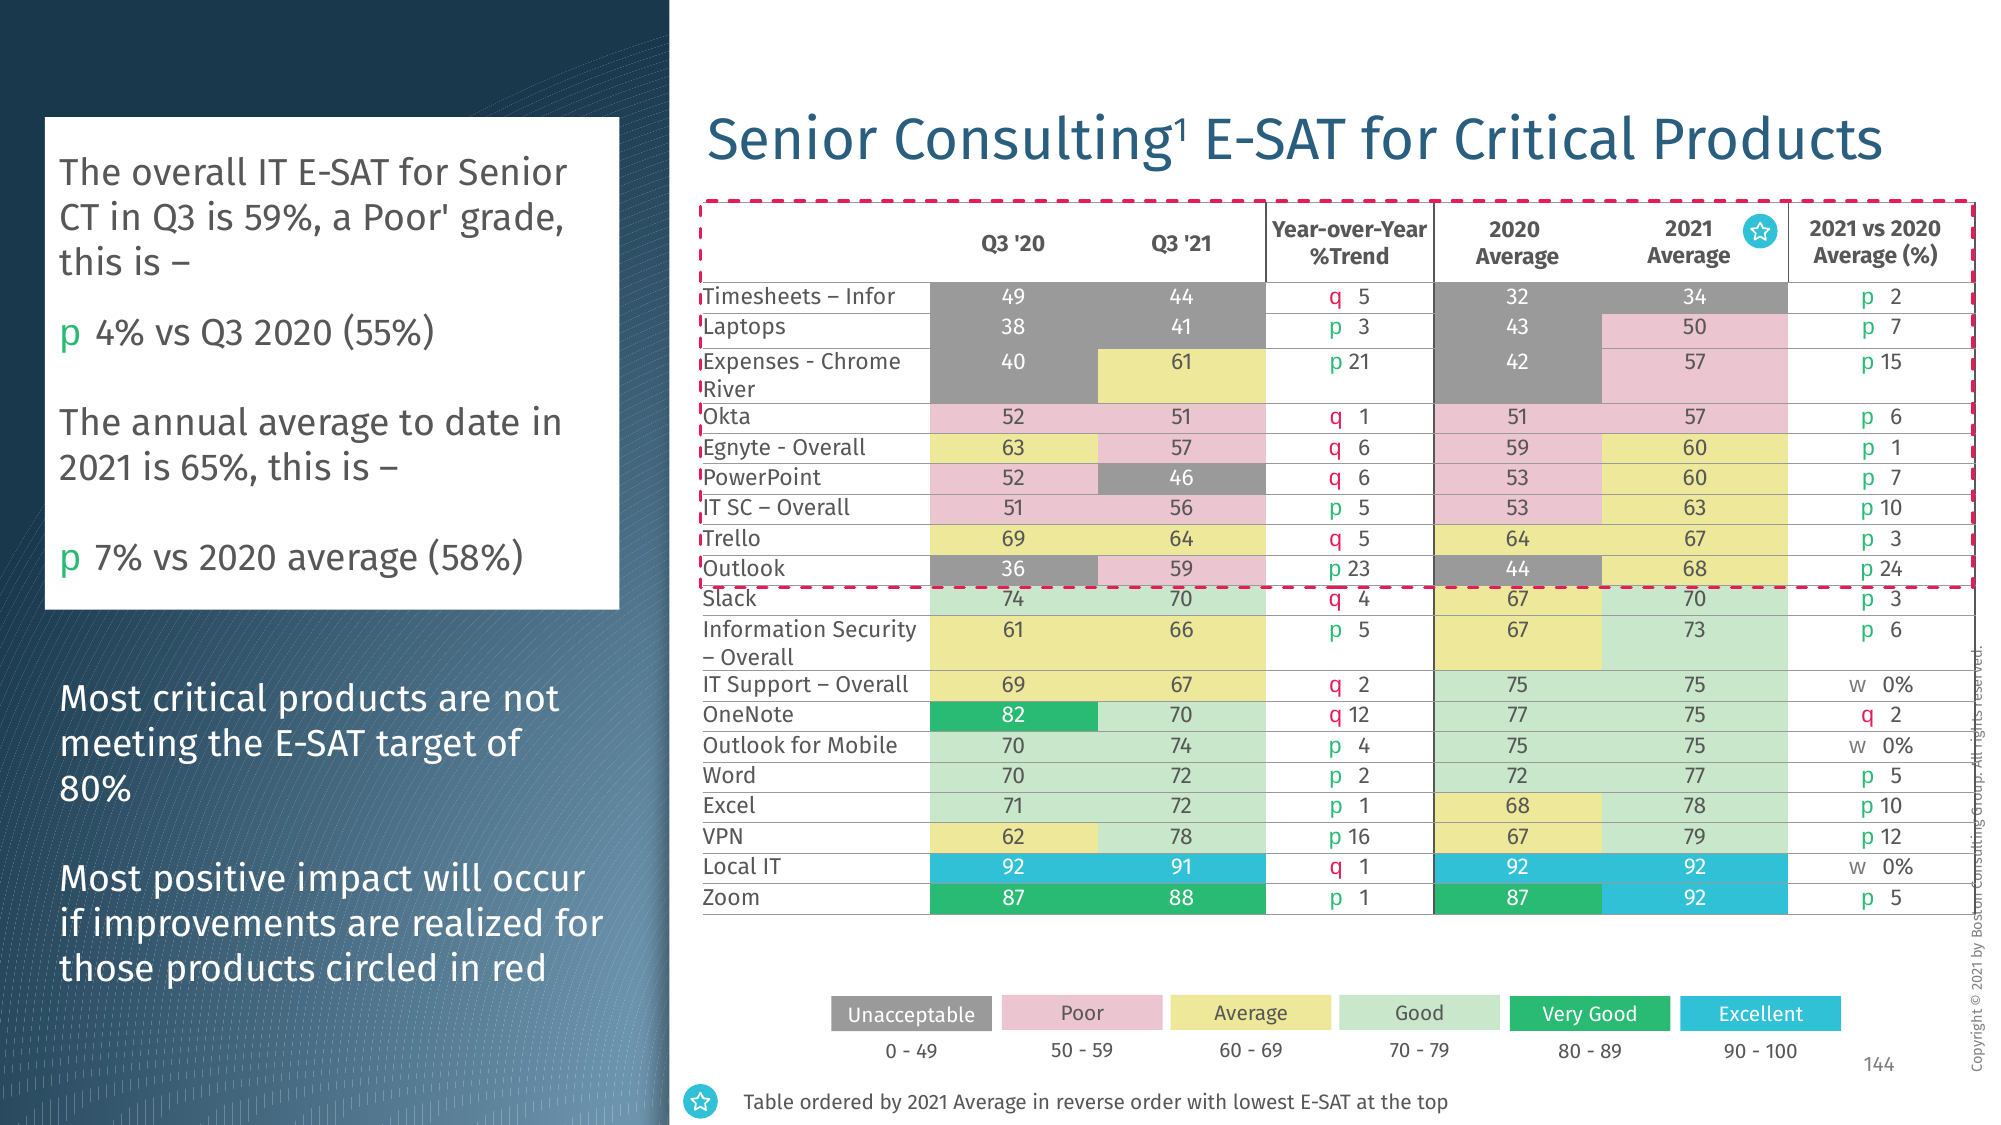

Senior Consulting1 E-SAT for Critical Products
The overall IT E-SAT for Senior CT in Q3 is 59%, a Poor' grade, this is –

p-4% vs Q3 2020 (55%)

The annual average to date in 2021 is 65%, this is –

p-7% vs 2020 average (58%)

|  | Q3 '20 | Q3 '21 | Year-over-Year %Trend | 2020 Average | 2021 Average | 2021 vs 2020 Average (%) |
| --- | --- | --- | --- | --- | --- | --- |
| Timesheets – Infor | 49 | 44 | q 15 | 32 | 34 | p 12 |
| Laptops | 38 | 41 | p 13 | 43 | 50 | p 17 |
| Expenses - Chrome River | 40 | 61 | p 21 | 42 | 57 | p 15 |
| Okta | 52 | 51 | q 11 | 51 | 57 | p 16 |
| Egnyte - Overall | 63 | 57 | q 16 | 59 | 60 | p 11 |
| PowerPoint | 52 | 46 | q 16 | 53 | 60 | p 17 |
| IT SC – Overall | 51 | 56 | p 15 | 53 | 63 | p 10 |
| Trello | 69 | 64 | q 15 | 64 | 67 | p 13 |
| Outlook | 36 | 59 | p 23 | 44 | 68 | p 24 |
| Slack | 74 | 70 | q 14 | 67 | 70 | p 13 |
| Information Security – Overall | 61 | 66 | p 15 | 67 | 73 | p 16 |
| IT Support – Overall | 69 | 67 | q 12 | 75 | 75 | w 10% |
| OneNote | 82 | 70 | q 12 | 77 | 75 | q 12 |
| Outlook for Mobile | 70 | 74 | p 14 | 75 | 75 | w 10% |
| Word | 70 | 72 | p 12 | 72 | 77 | p 15 |
| Excel | 71 | 72 | p 11 | 68 | 78 | p 10 |
| VPN | 62 | 78 | p 16 | 67 | 79 | p 12 |
| Local IT | 92 | 91 | q 11 | 92 | 92 | w 10% |
| Zoom | 87 | 88 | p 11 | 87 | 92 | p 15 |

Most critical products are not meeting the E-SAT target of 80%

Most positive impact will occur if improvements are realized for those products circled in red
Good
Average
Poor
Excellent
Very Good
Unacceptable
70 - 79
60 - 69
50 - 59
90 - 100
80 - 89
0 - 49
Table ordered by 2021 Average in reverse order with lowest E-SAT at the top